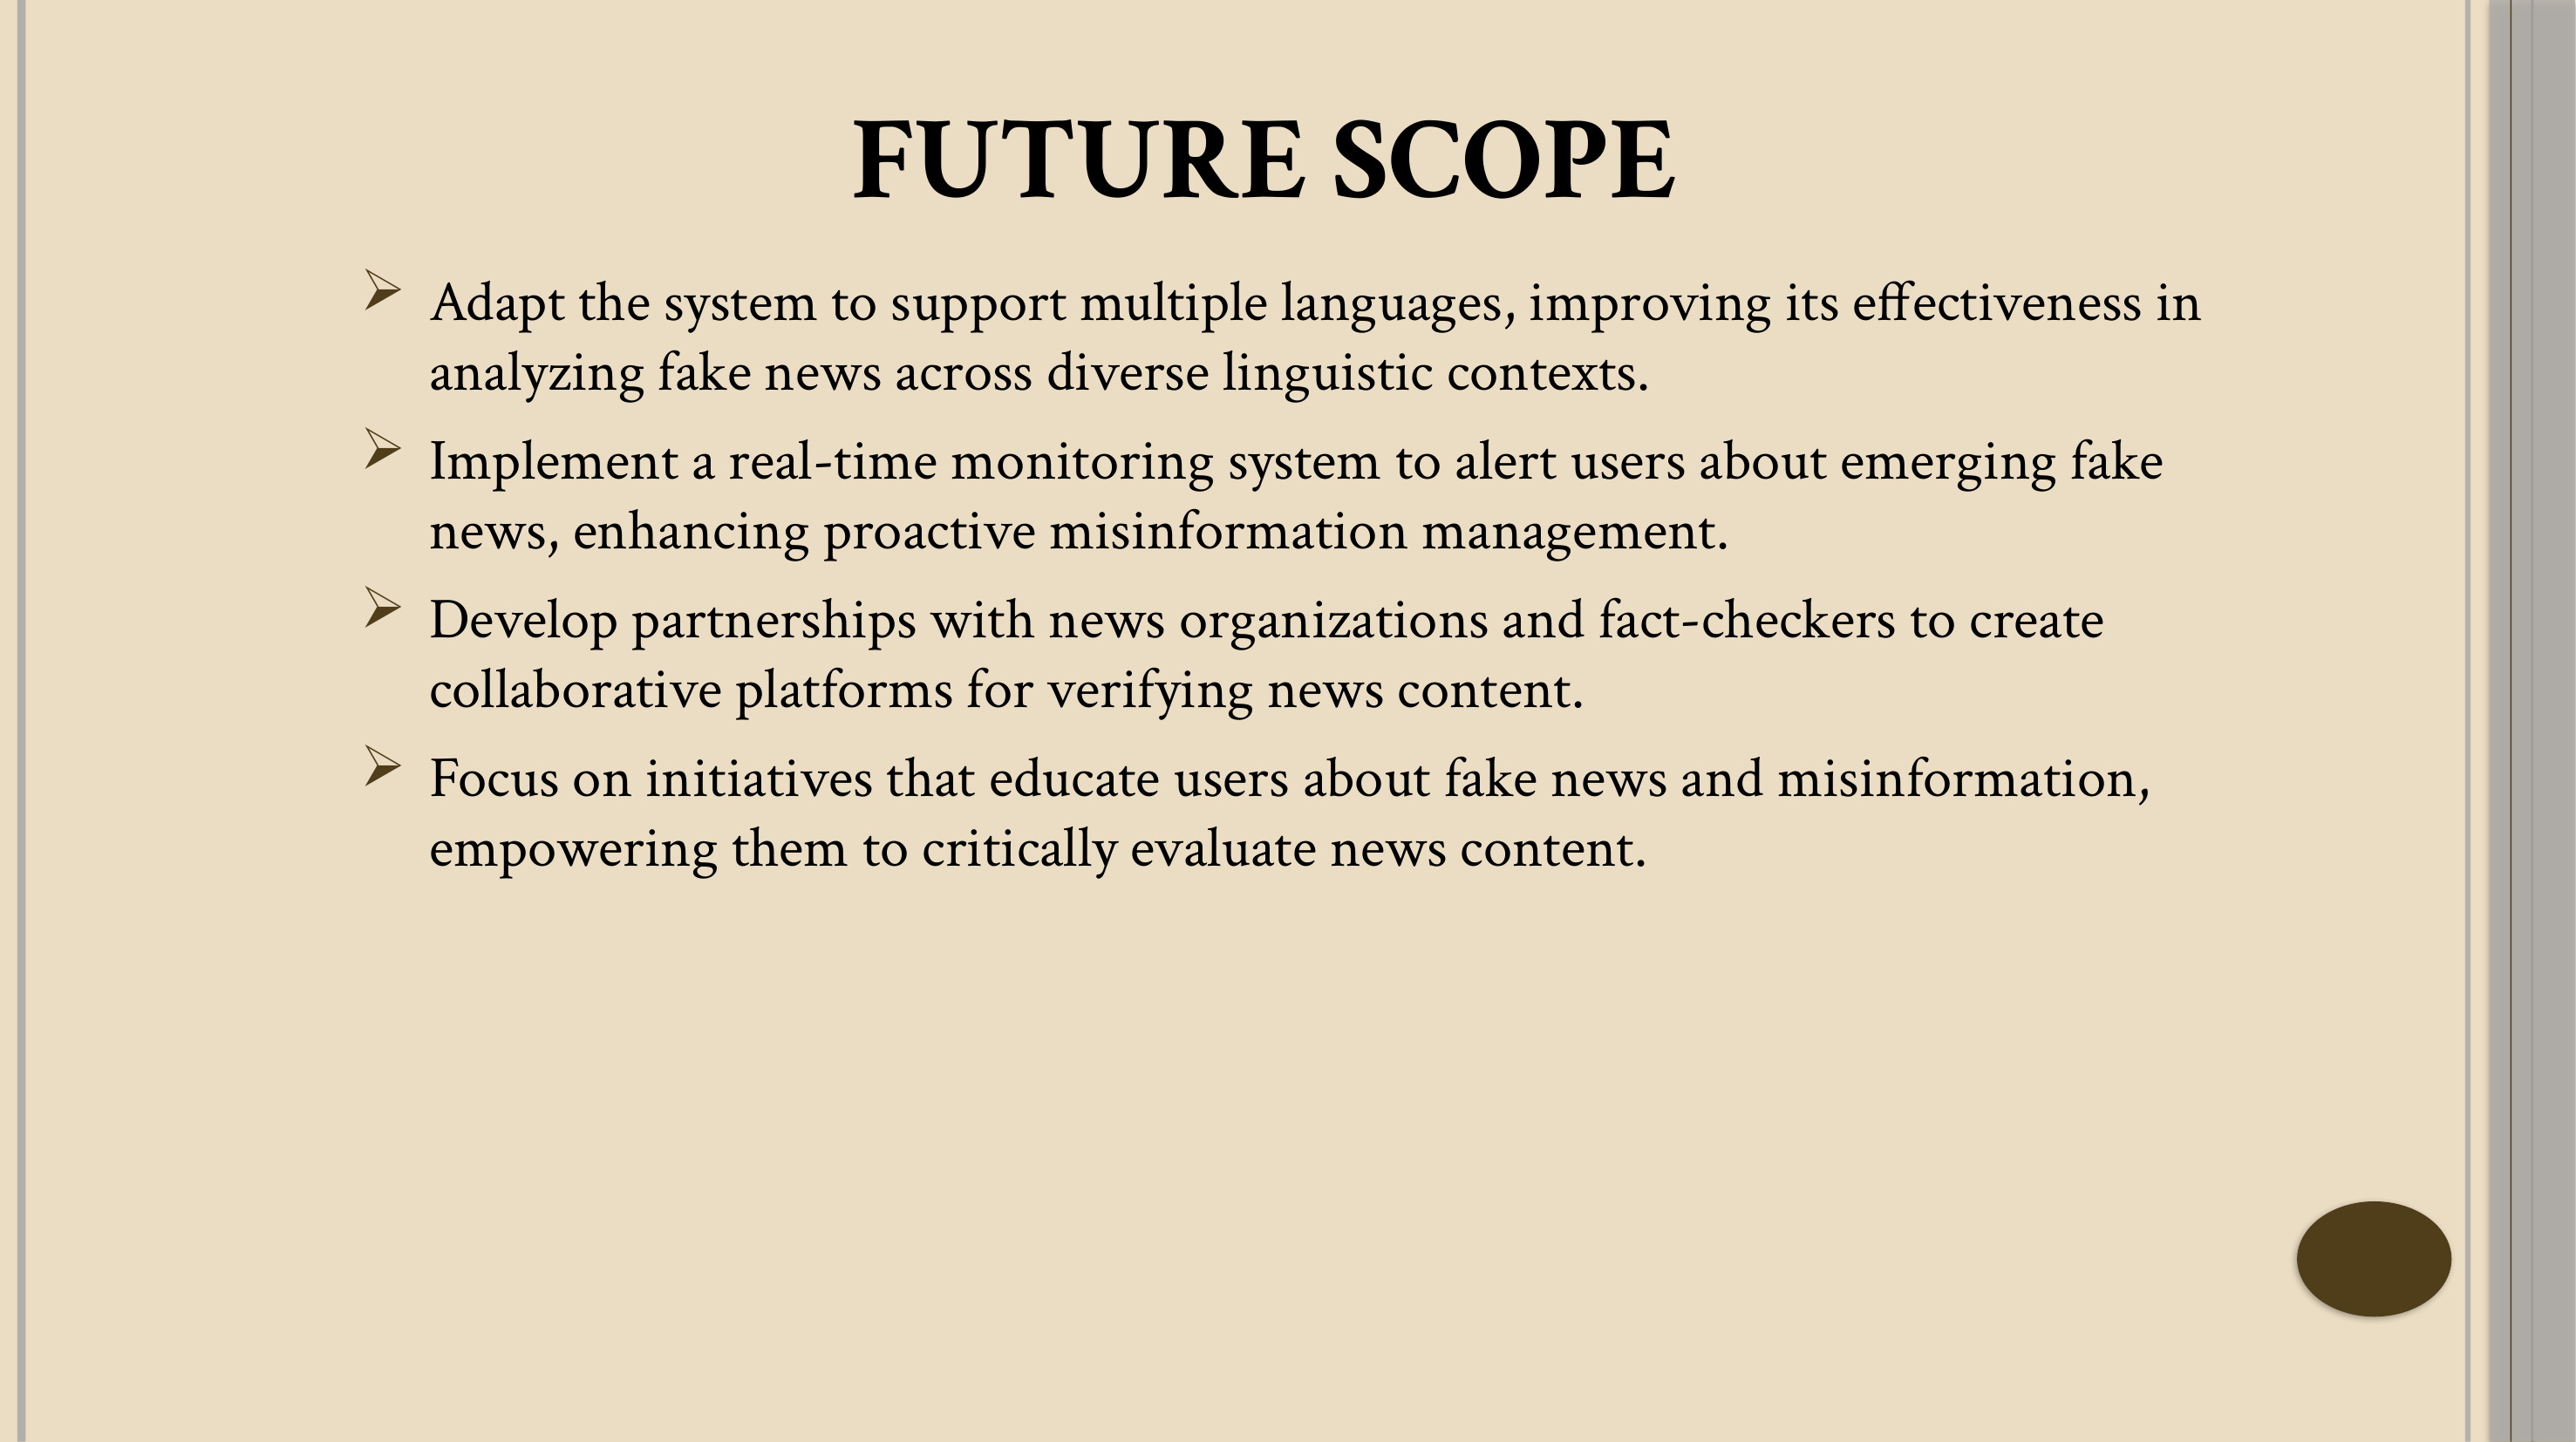

# Future Scope
Adapt the system to support multiple languages, improving its effectiveness in analyzing fake news across diverse linguistic contexts.
Implement a real-time monitoring system to alert users about emerging fake news, enhancing proactive misinformation management.
Develop partnerships with news organizations and fact-checkers to create collaborative platforms for verifying news content.
Focus on initiatives that educate users about fake news and misinformation, empowering them to critically evaluate news content.